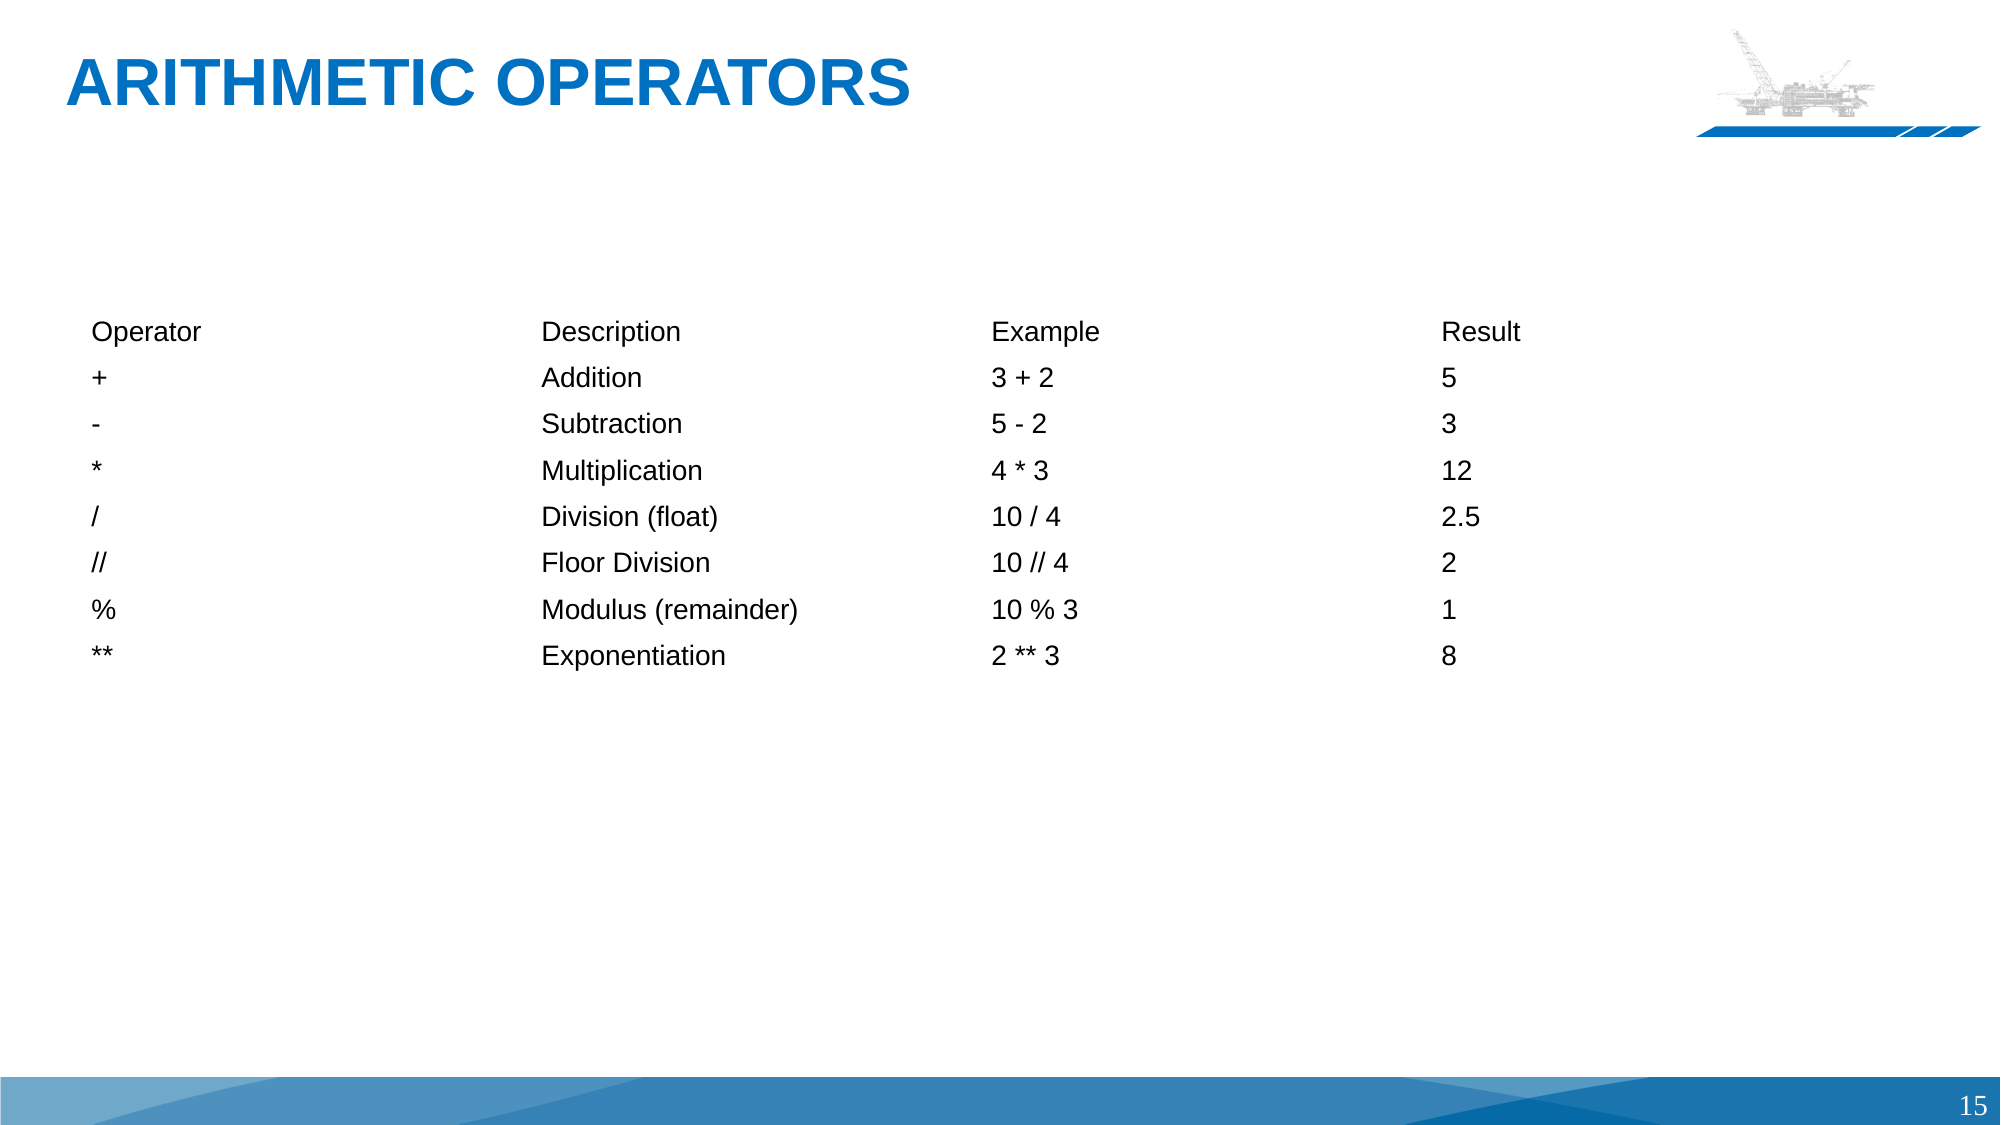

# ARITHMETIC OPERATORS
| Operator | Description | Example | Result |
| --- | --- | --- | --- |
| + | Addition | 3 + 2 | 5 |
| - | Subtraction | 5 - 2 | 3 |
| \* | Multiplication | 4 \* 3 | 12 |
| / | Division (float) | 10 / 4 | 2.5 |
| // | Floor Division | 10 // 4 | 2 |
| % | Modulus (remainder) | 10 % 3 | 1 |
| \*\* | Exponentiation | 2 \*\* 3 | 8 |